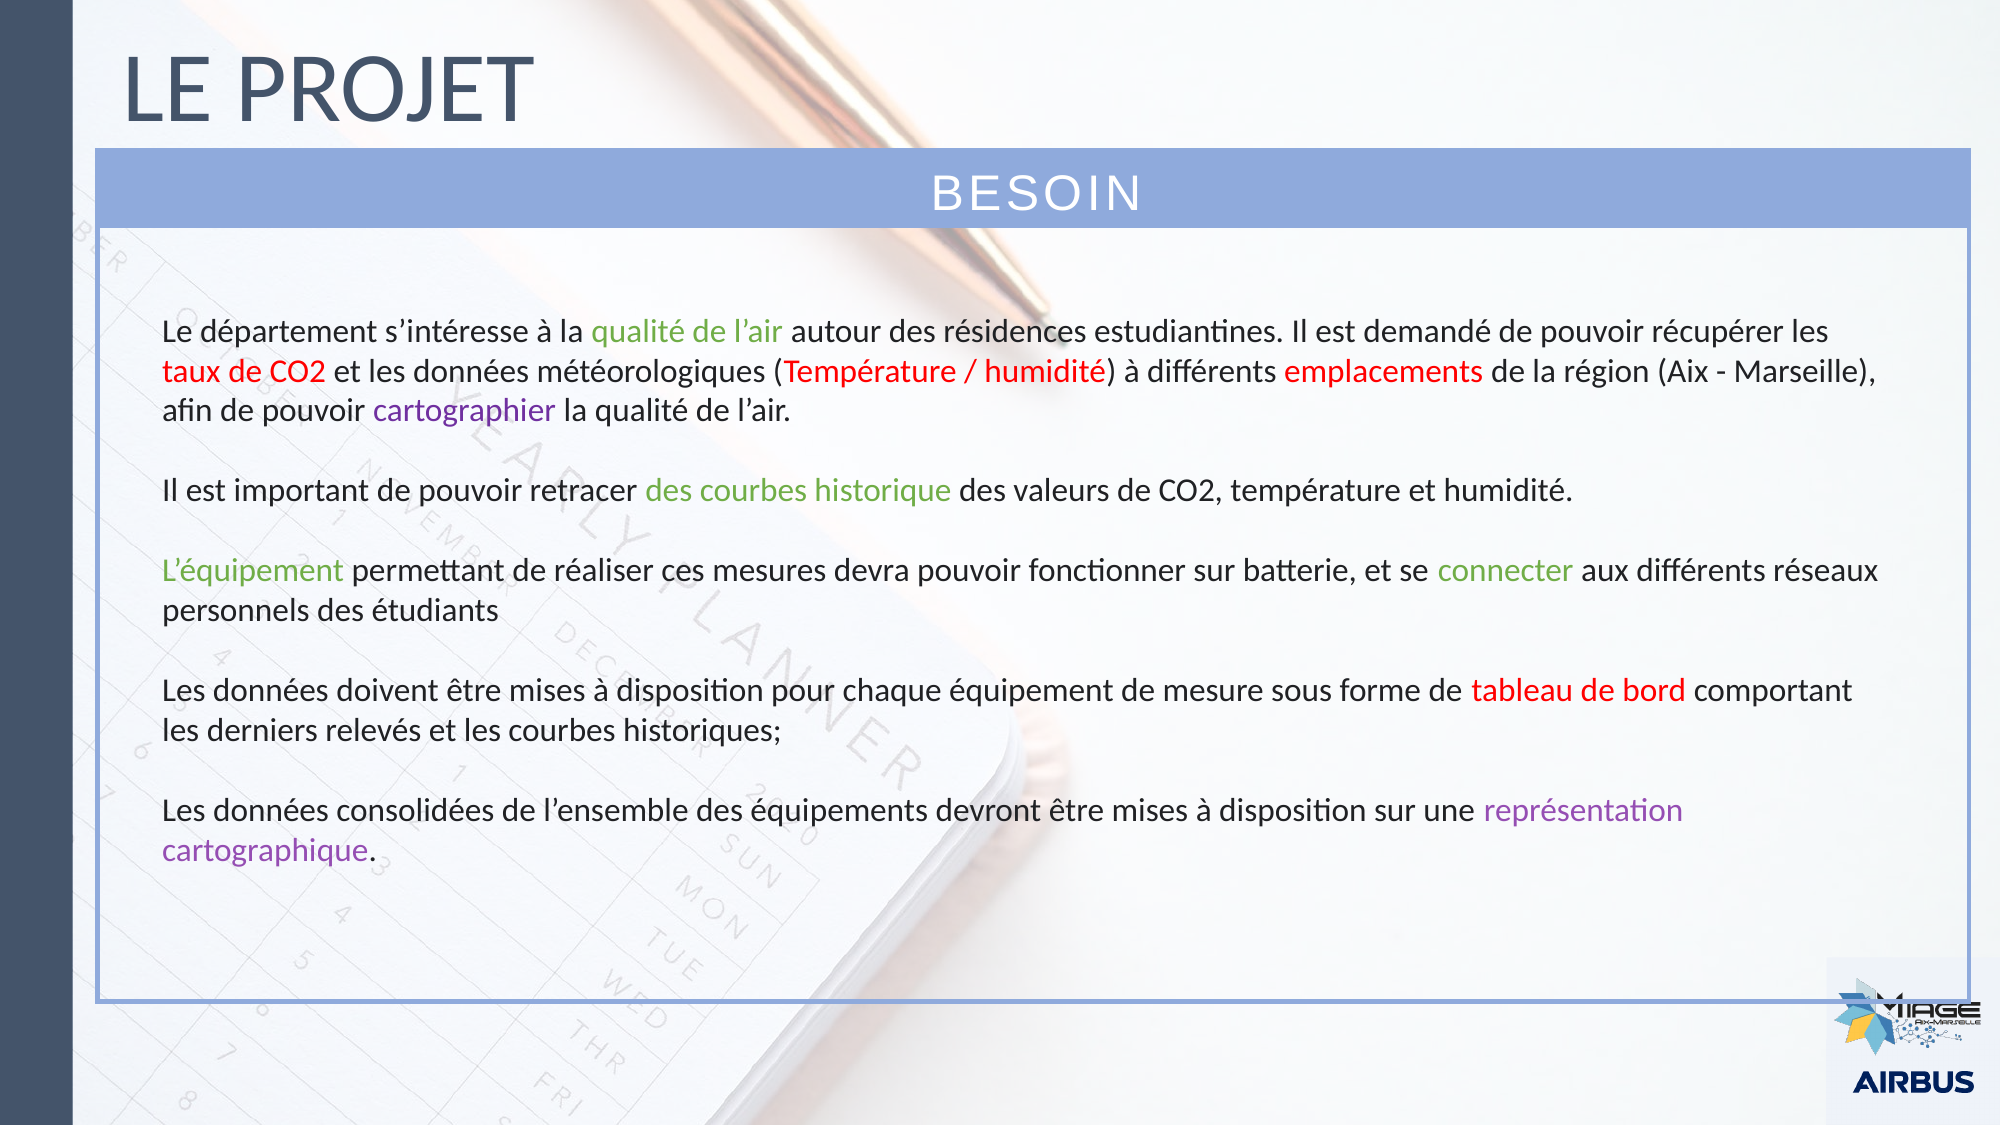

LE PROJET

BESOIN
Le département s’intéresse à la qualité de l’air autour des résidences estudiantines. Il est demandé de pouvoir récupérer les taux de CO2 et les données météorologiques (Température / humidité) à différents emplacements de la région (Aix - Marseille), afin de pouvoir cartographier la qualité de l’air.

Il est important de pouvoir retracer des courbes historique des valeurs de CO2, température et humidité.

L’équipement permettant de réaliser ces mesures devra pouvoir fonctionner sur batterie, et se connecter aux différents réseaux personnels des étudiants

Les données doivent être mises à disposition pour chaque équipement de mesure sous forme de tableau de bord comportant les derniers relevés et les courbes historiques;

Les données consolidées de l’ensemble des équipements devront être mises à disposition sur une représentation cartographique.